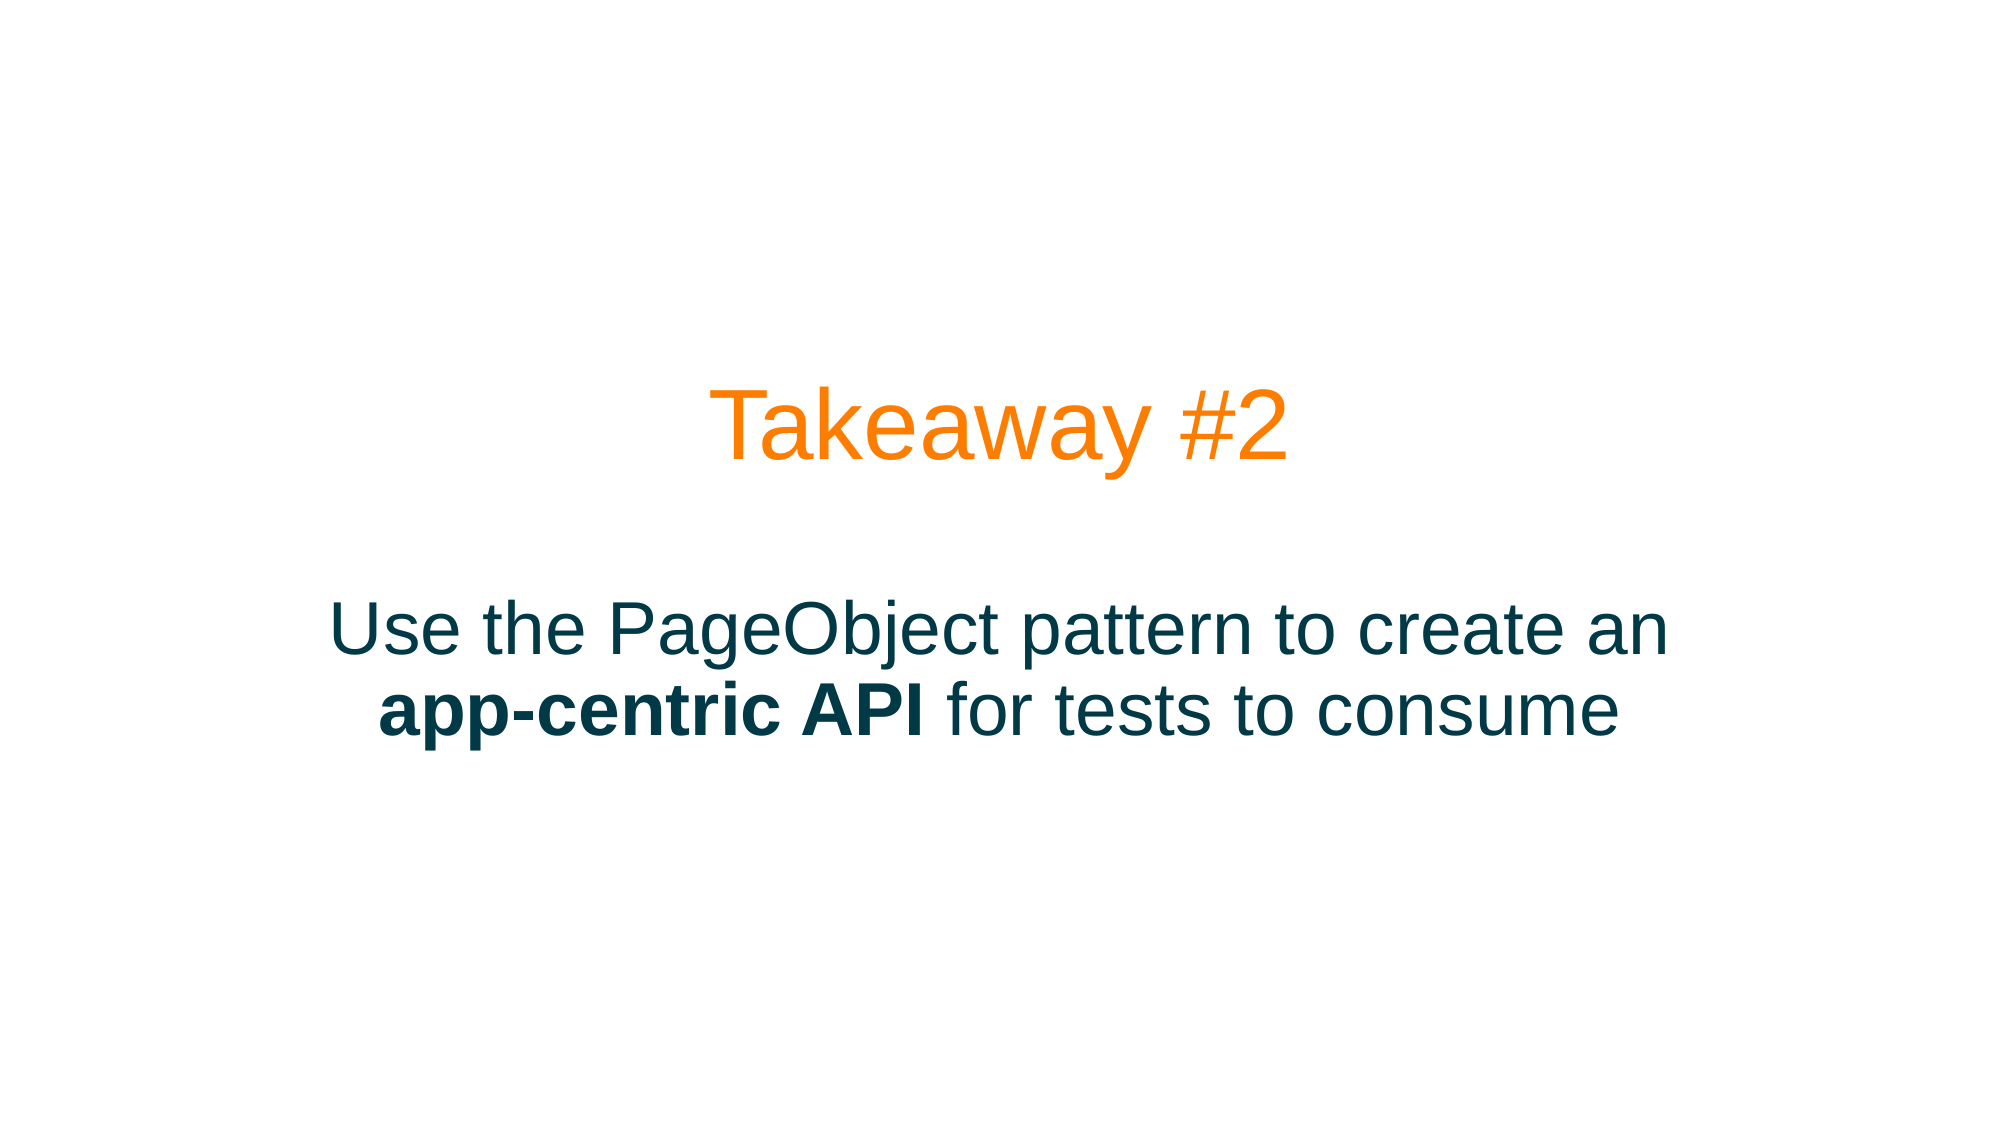

# Takeaway #2 Use the PageObject pattern to create an app-centric API for tests to consume